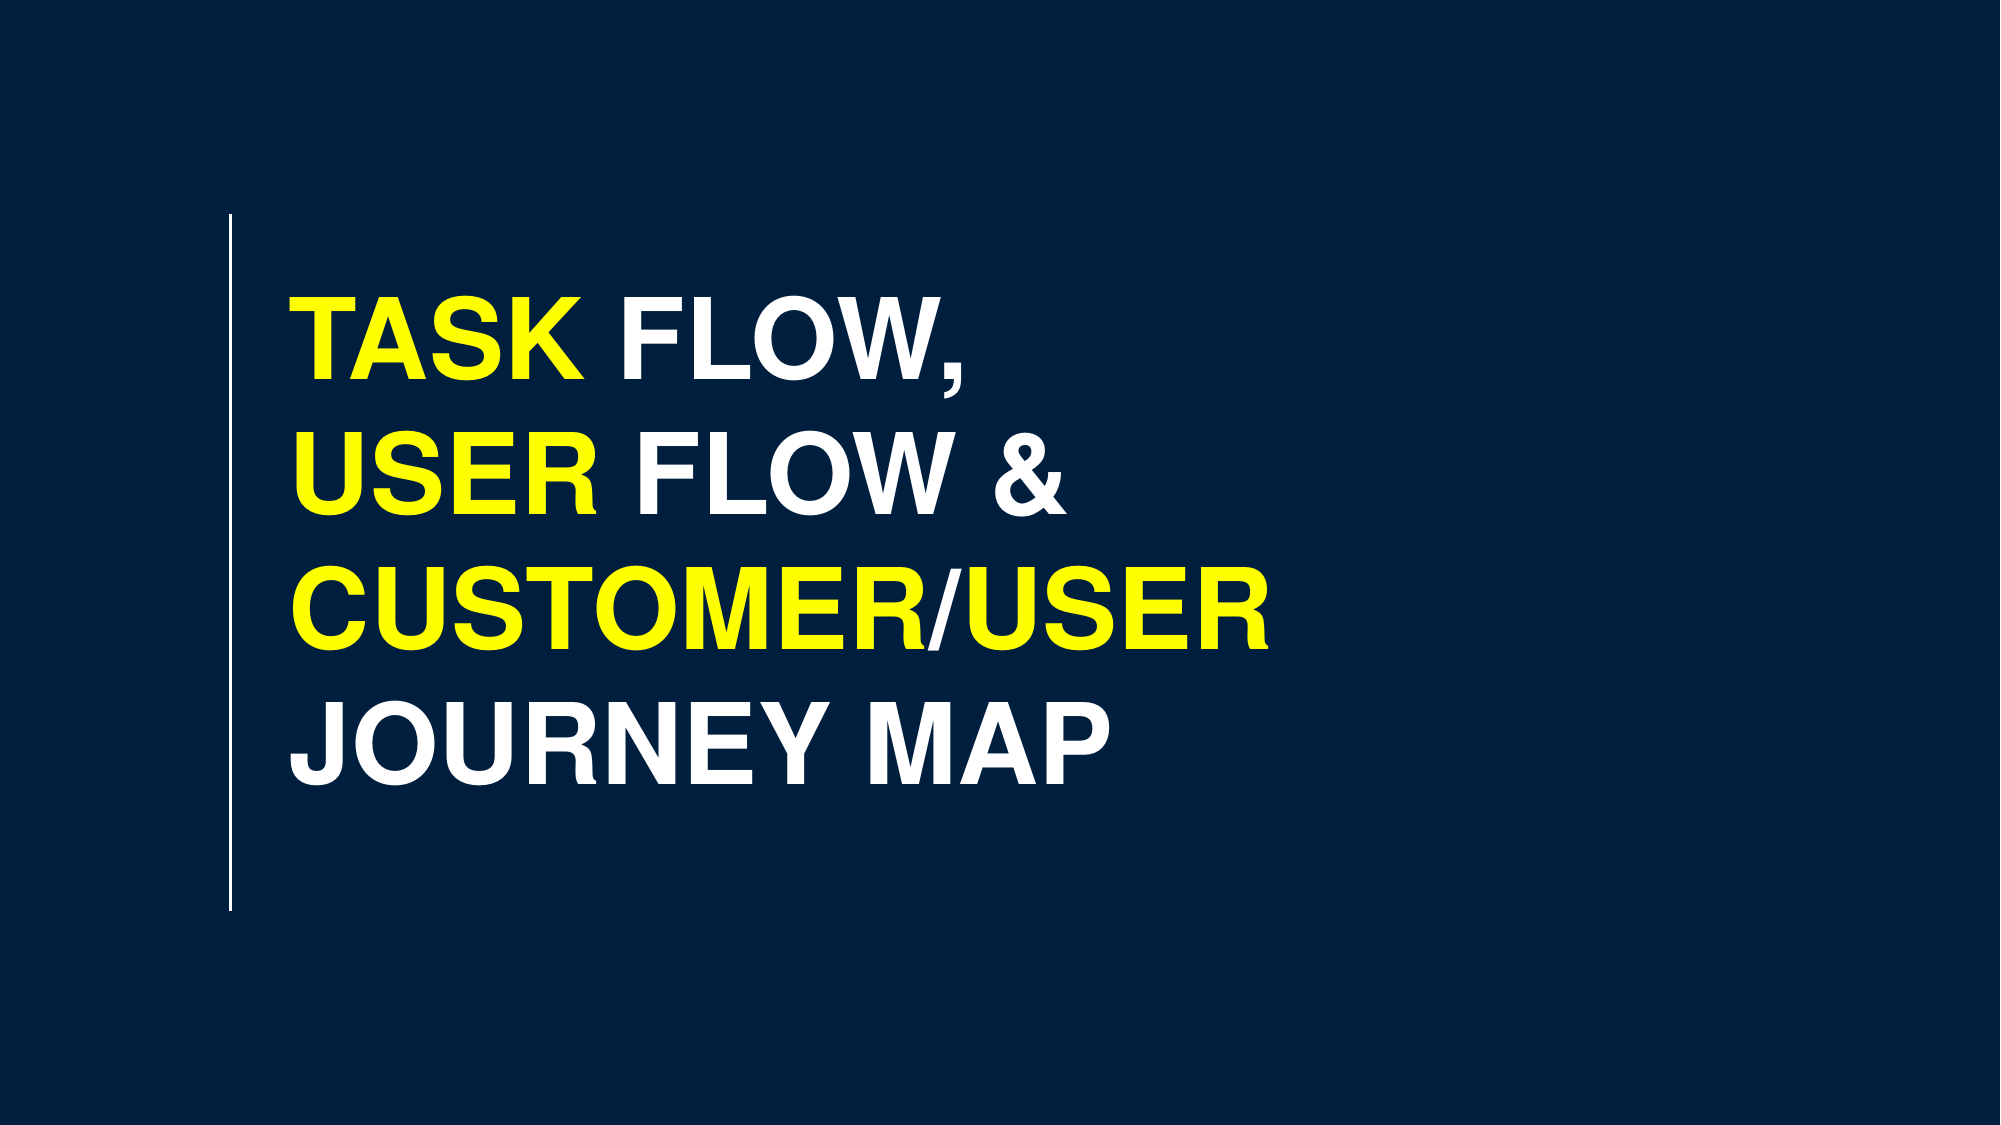

TASK FLOW,
USER FLOW &
CUSTOMER/USER JOURNEY MAP